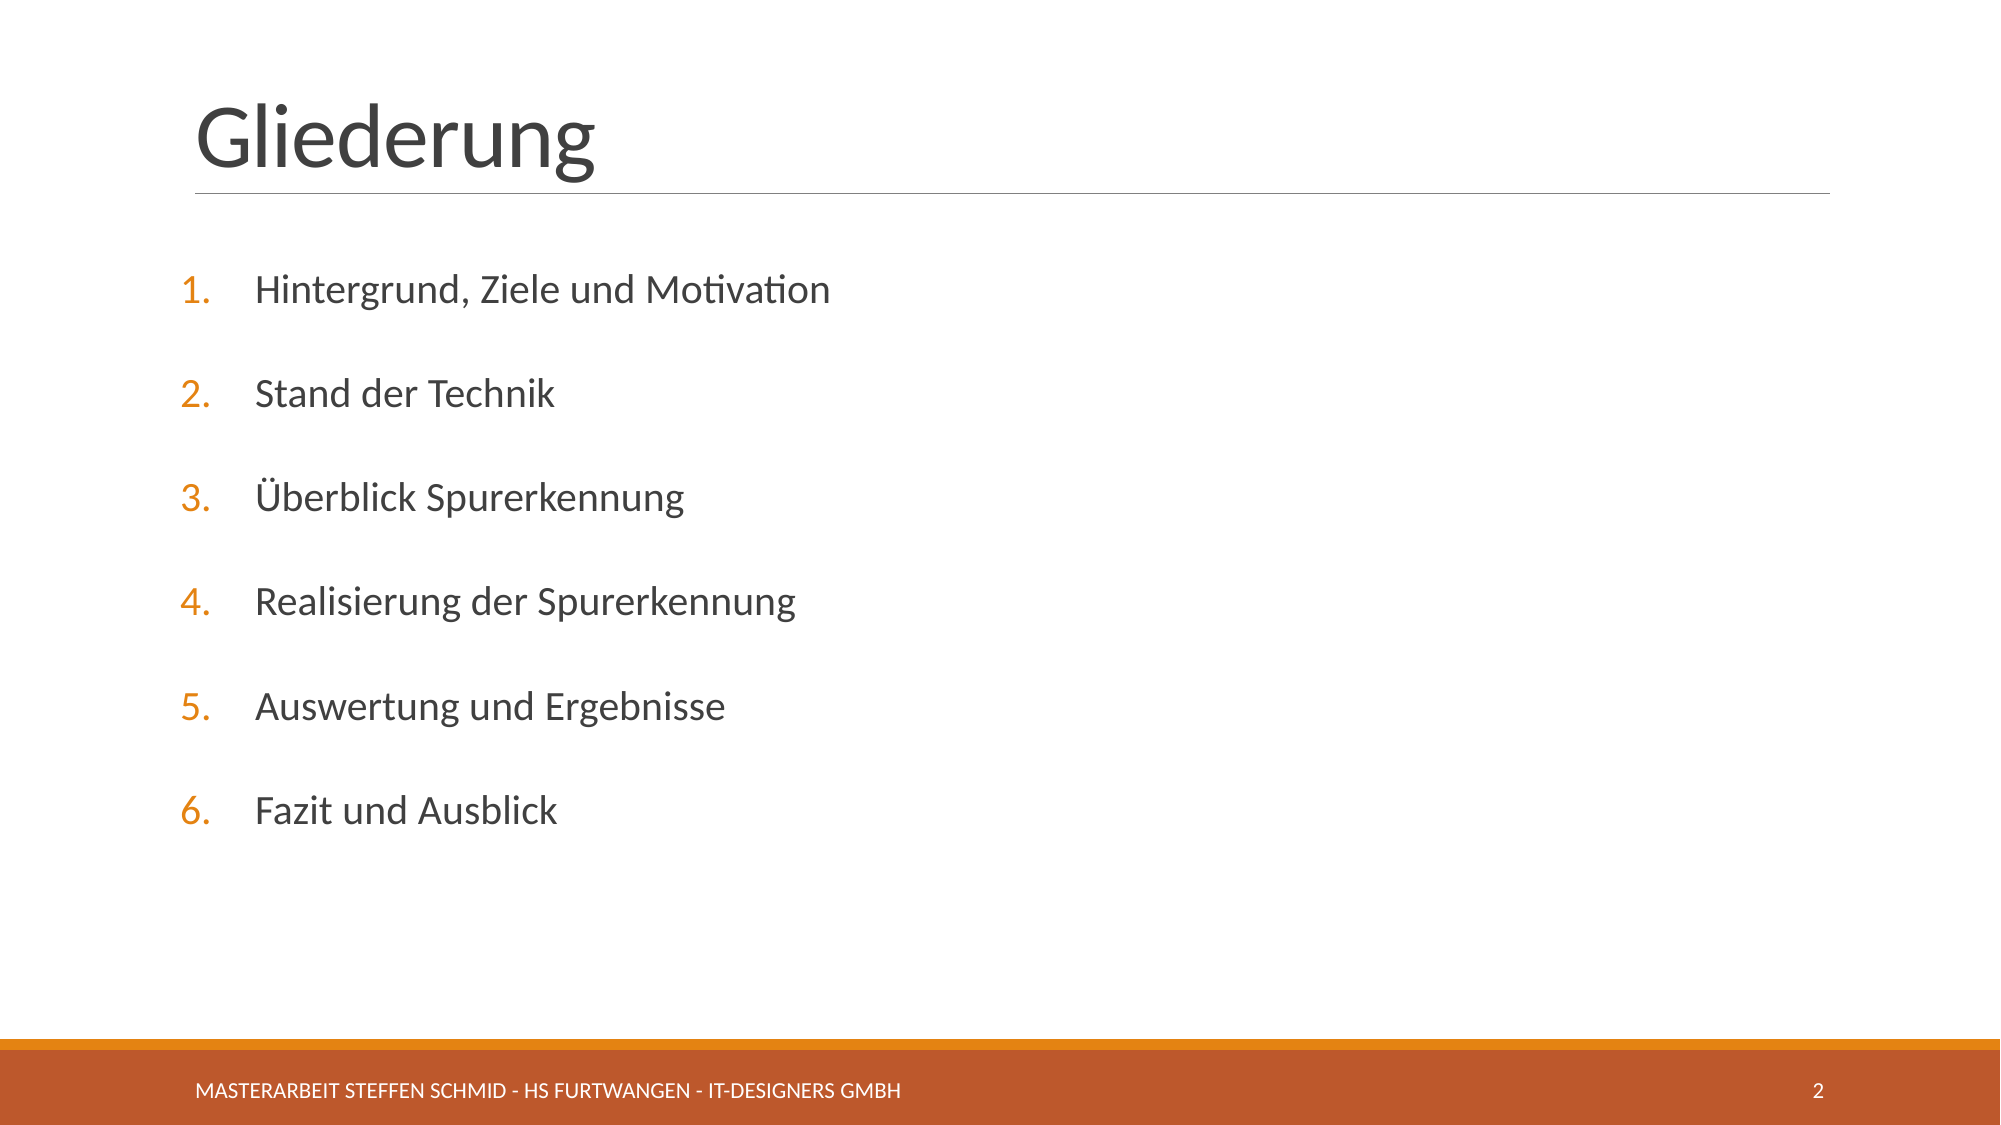

# Gliederung
Hintergrund, Ziele und Motivation
Stand der Technik
Überblick Spurerkennung
Realisierung der Spurerkennung
Auswertung und Ergebnisse
Fazit und Ausblick
Masterarbeit Steffen Schmid - HS Furtwangen - IT-Designers GmbH
2